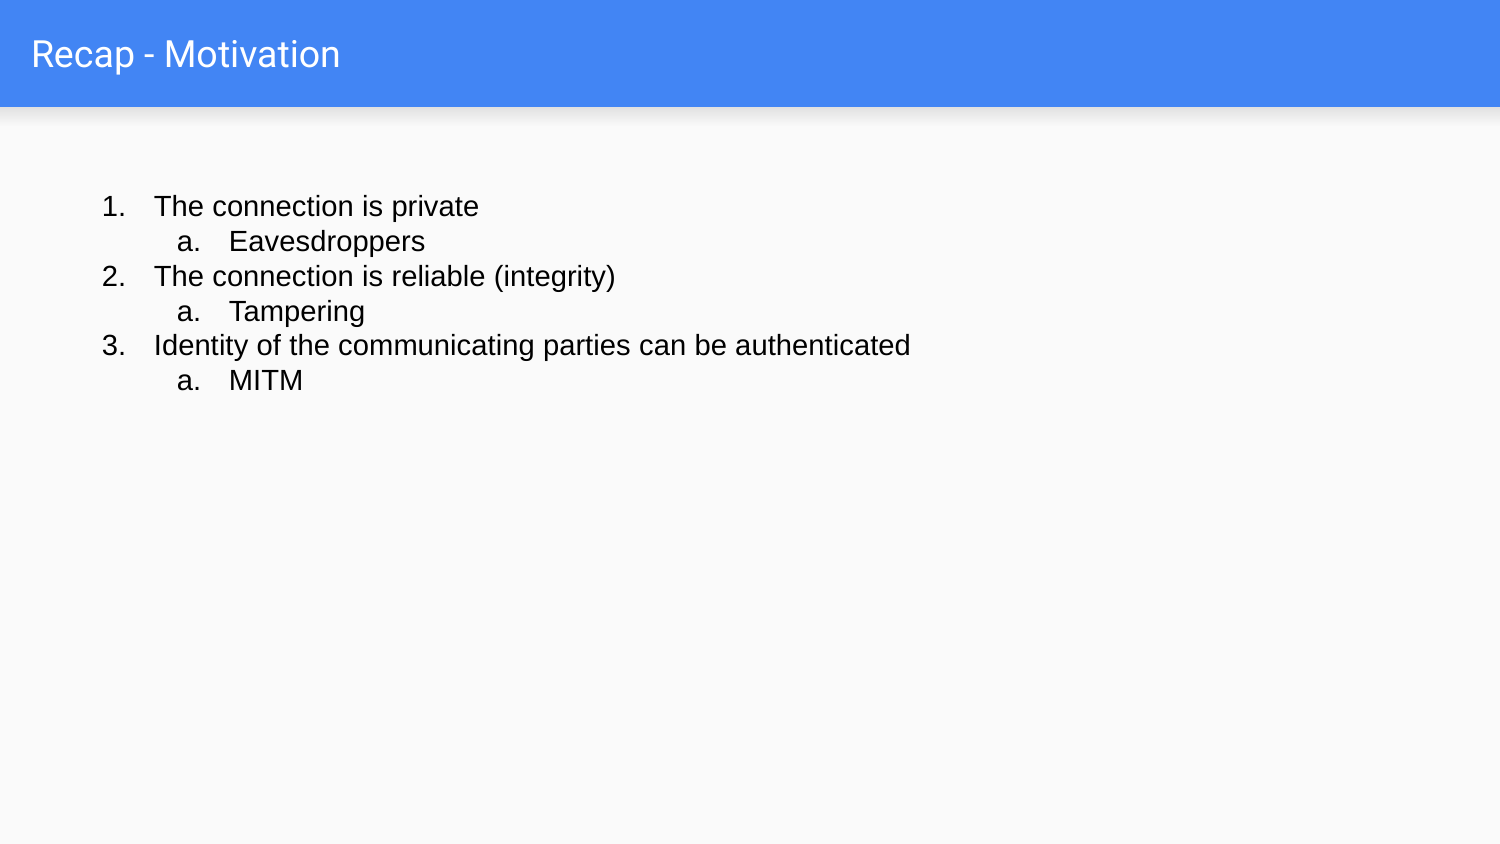

# Recap - Motivation
The connection is private
Eavesdroppers
The connection is reliable (integrity)
Tampering
Identity of the communicating parties can be authenticated
MITM